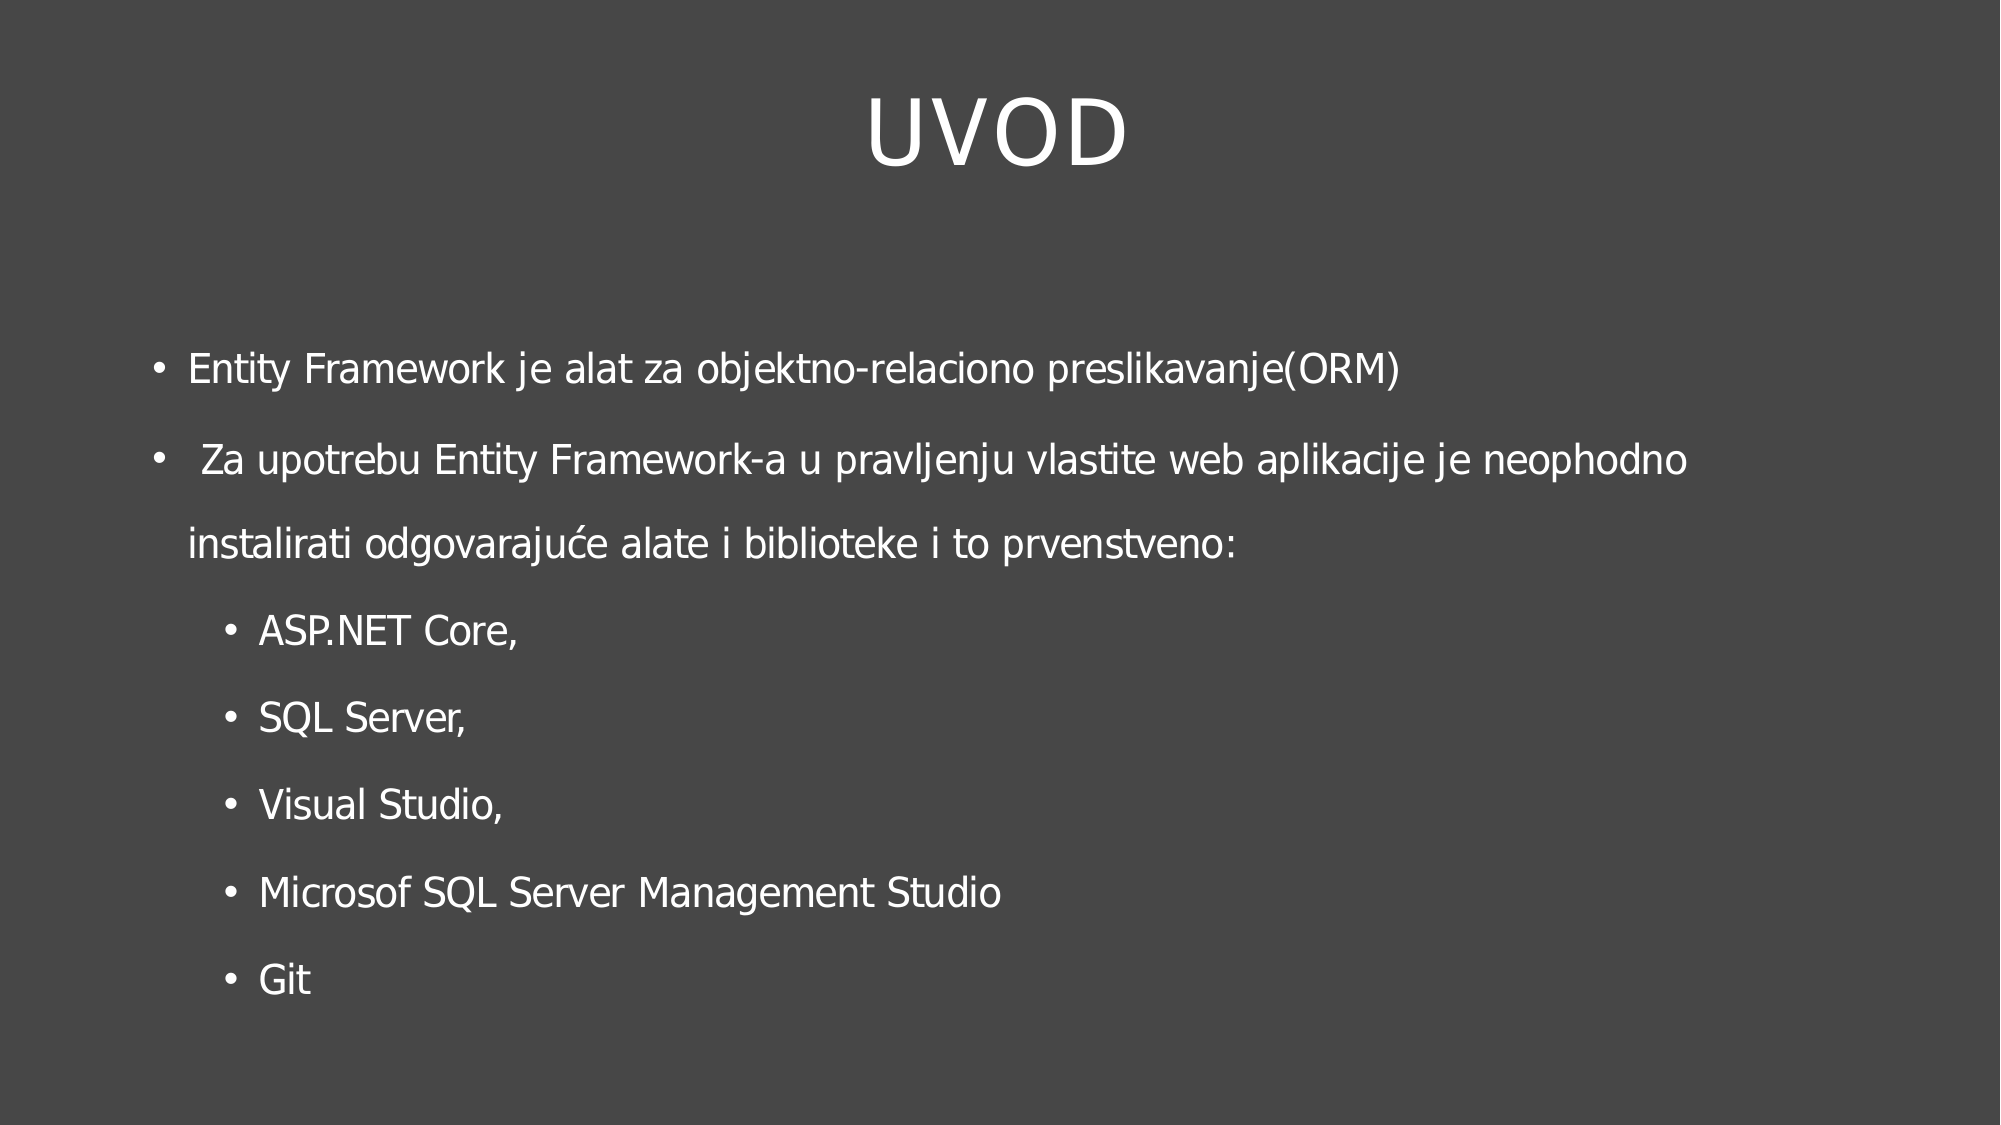

# UVOD

Entity Framework je alat za objektno-relaciono preslikavanje(ORM)
 Za upotrebu Entity Framework-a u pravljenju vlastite web aplikacije je neophodno instalirati odgovarajuće alate i biblioteke i to prvenstveno:
ASP.NET Core,
SQL Server,
Visual Studio,
Microsof SQL Server Management Studio
Git